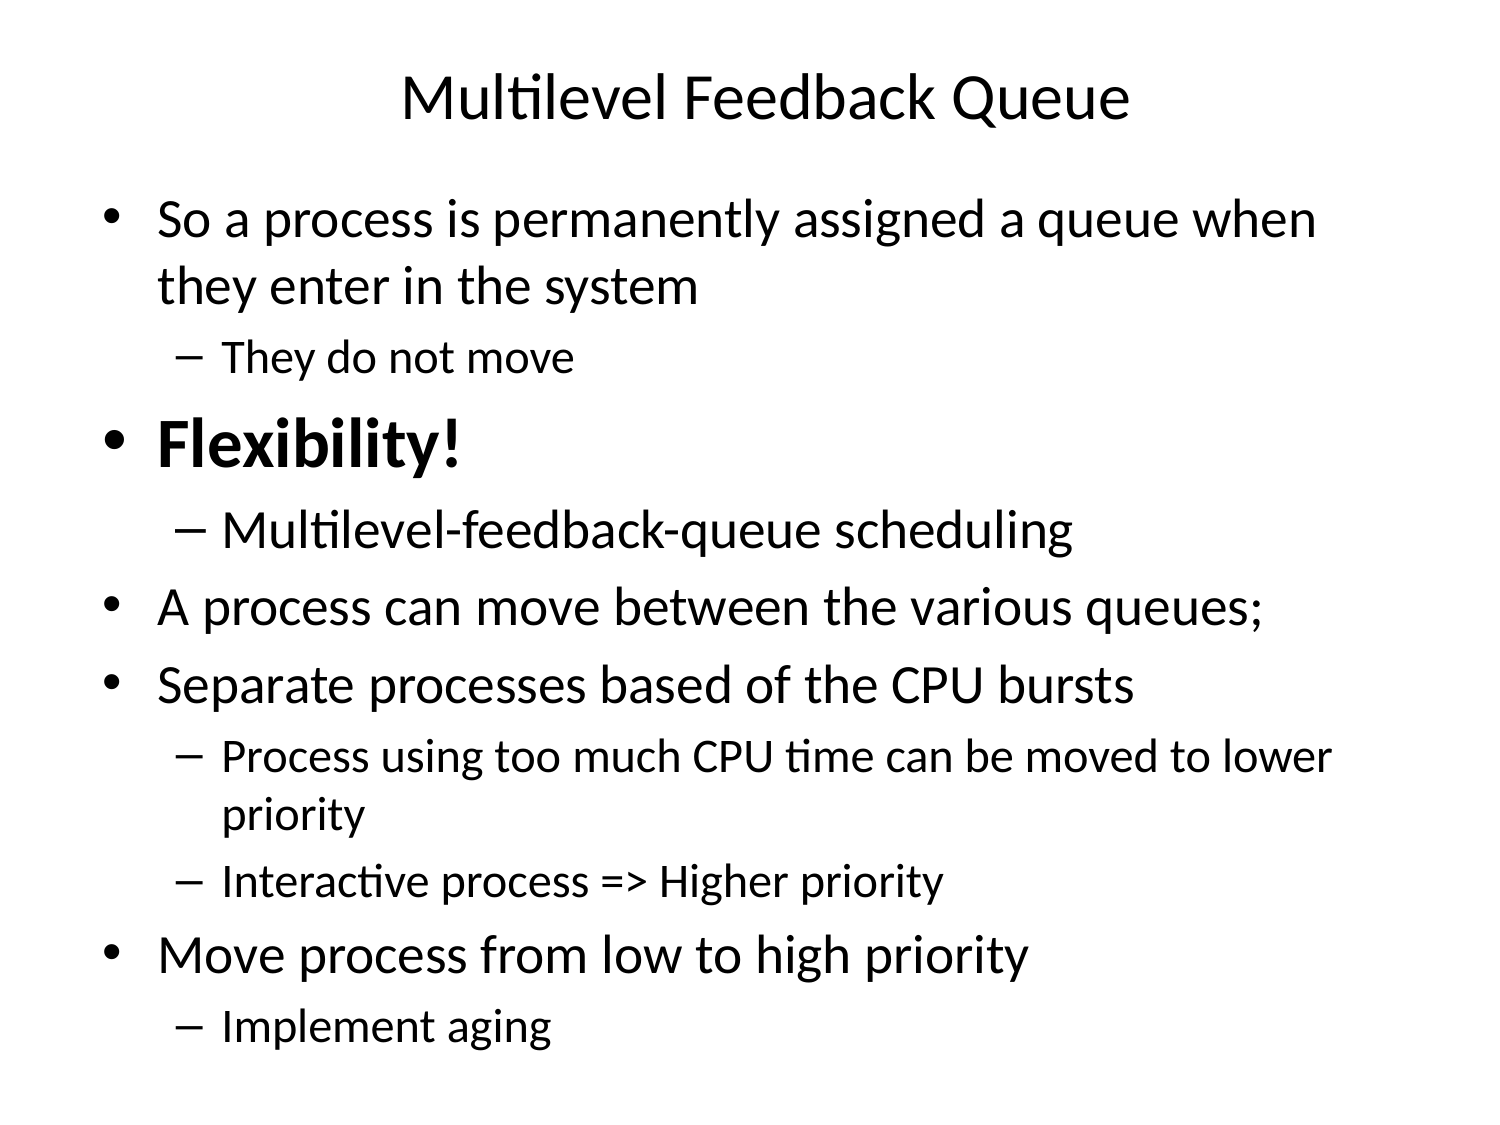

# Multilevel Feedback Queue
So a process is permanently assigned a queue when they enter in the system
They do not move
Flexibility!
Multilevel-feedback-queue scheduling
A process can move between the various queues;
Separate processes based of the CPU bursts
Process using too much CPU time can be moved to lower priority
Interactive process => Higher priority
Move process from low to high priority
Implement aging